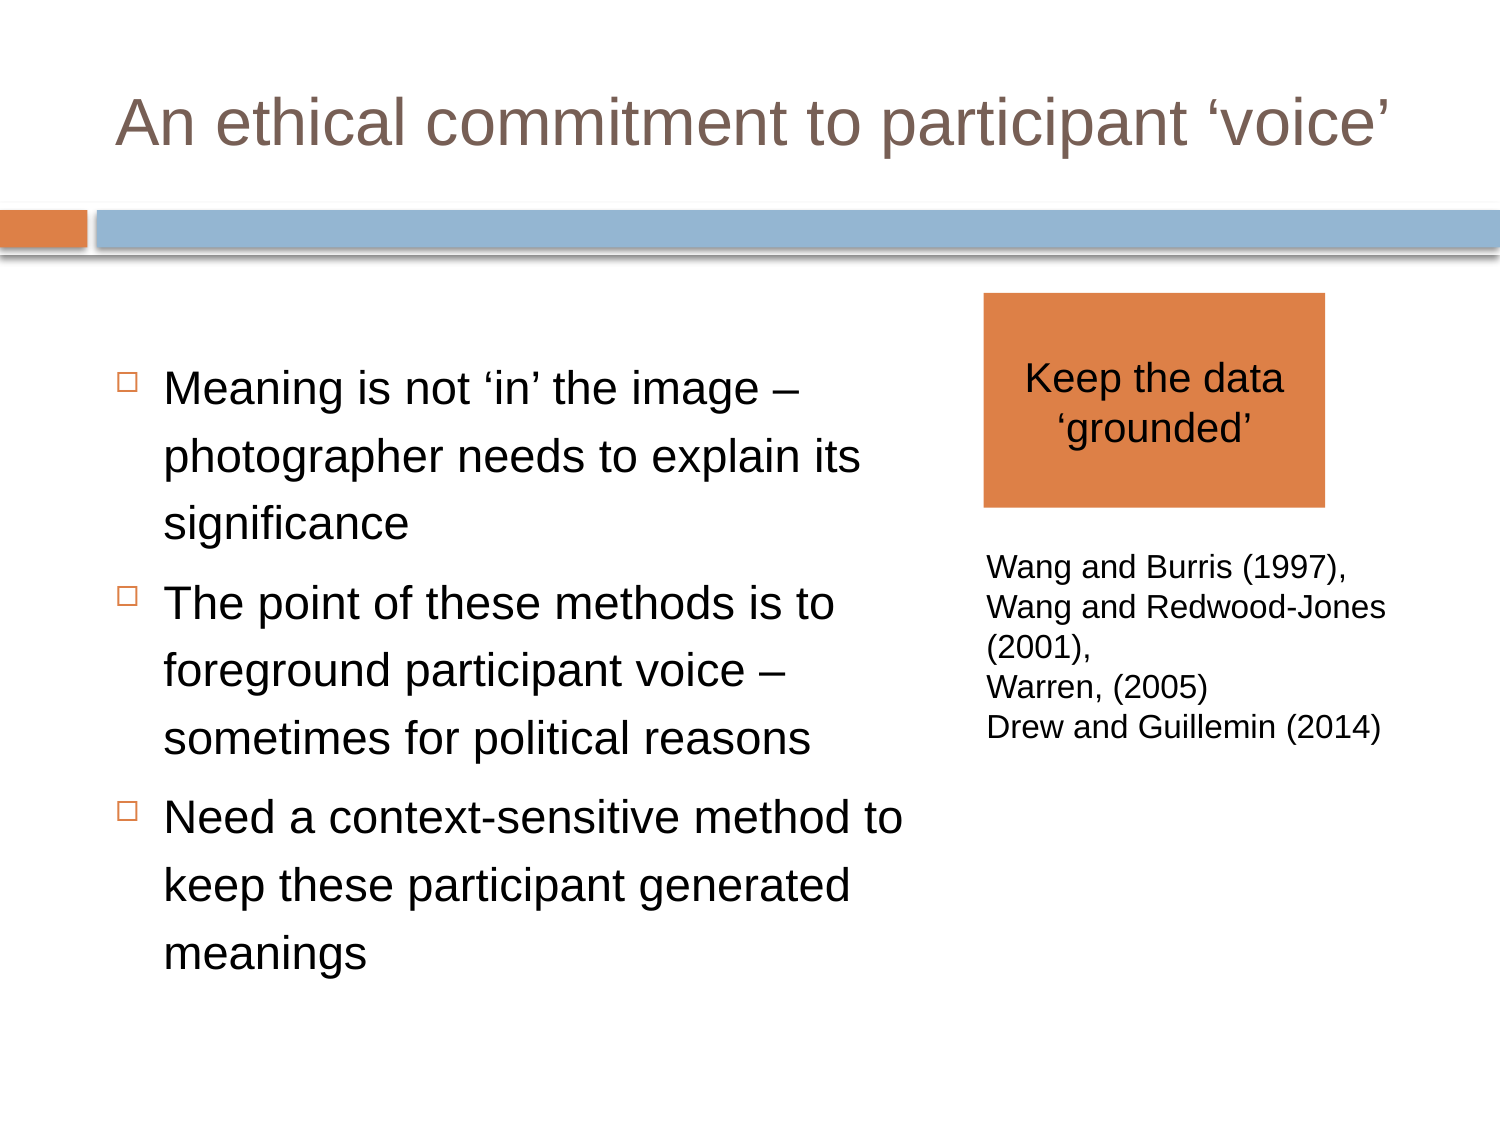

# An ethical commitment to participant ‘voice’

Keep the data ‘grounded’

Wang and Burris (1997),
Wang and Redwood-Jones (2001),
Warren, (2005)
Drew and Guillemin (2014)

Meaning is not ‘in’ the image – photographer needs to explain its significance
The point of these methods is to foreground participant voice – sometimes for political reasons
Need a context-sensitive method to keep these participant generated meanings